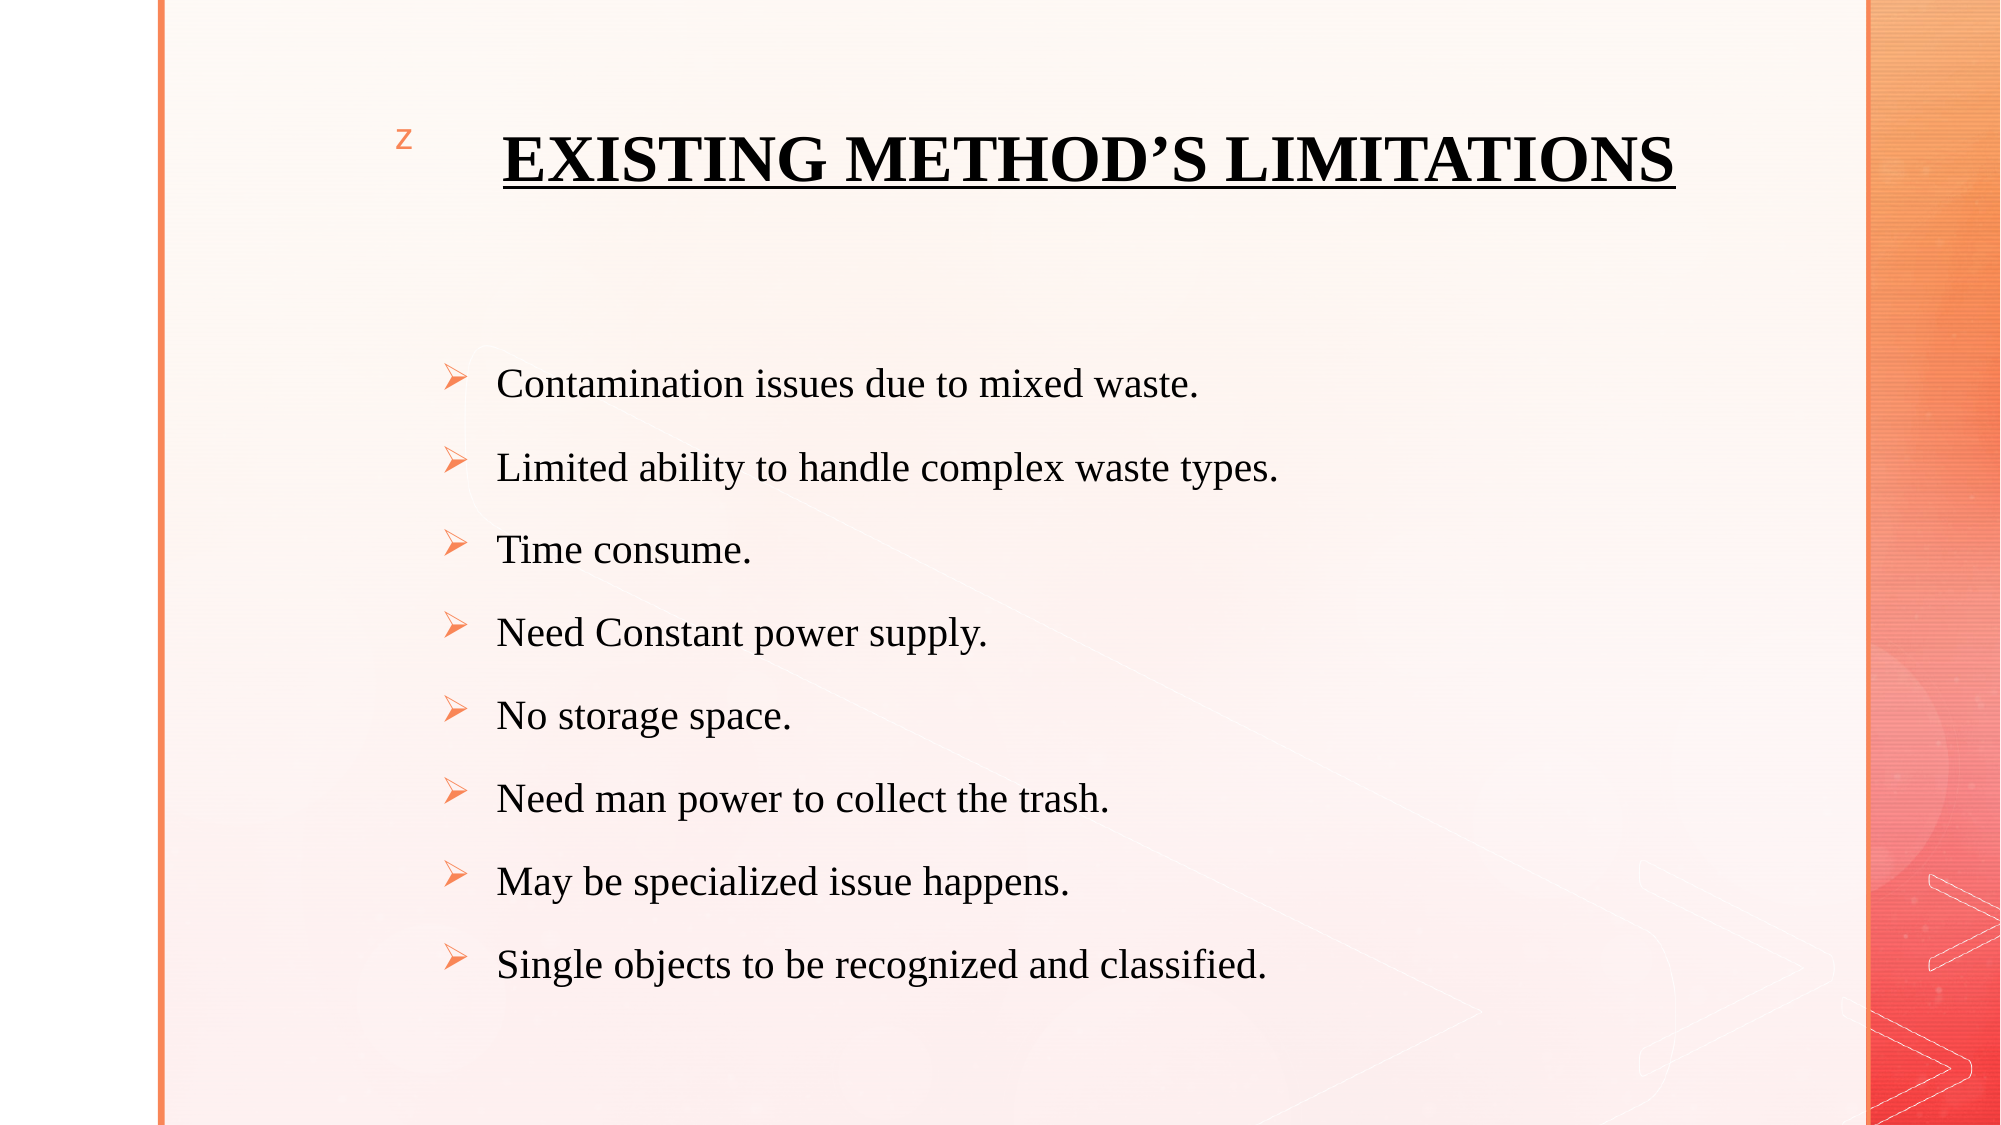

# EXISTING METHOD’S LIMITATIONS
Contamination issues due to mixed waste.
Limited ability to handle complex waste types.
Time consume.
Need Constant power supply.
No storage space.
Need man power to collect the trash.
May be specialized issue happens.
Single objects to be recognized and classified.